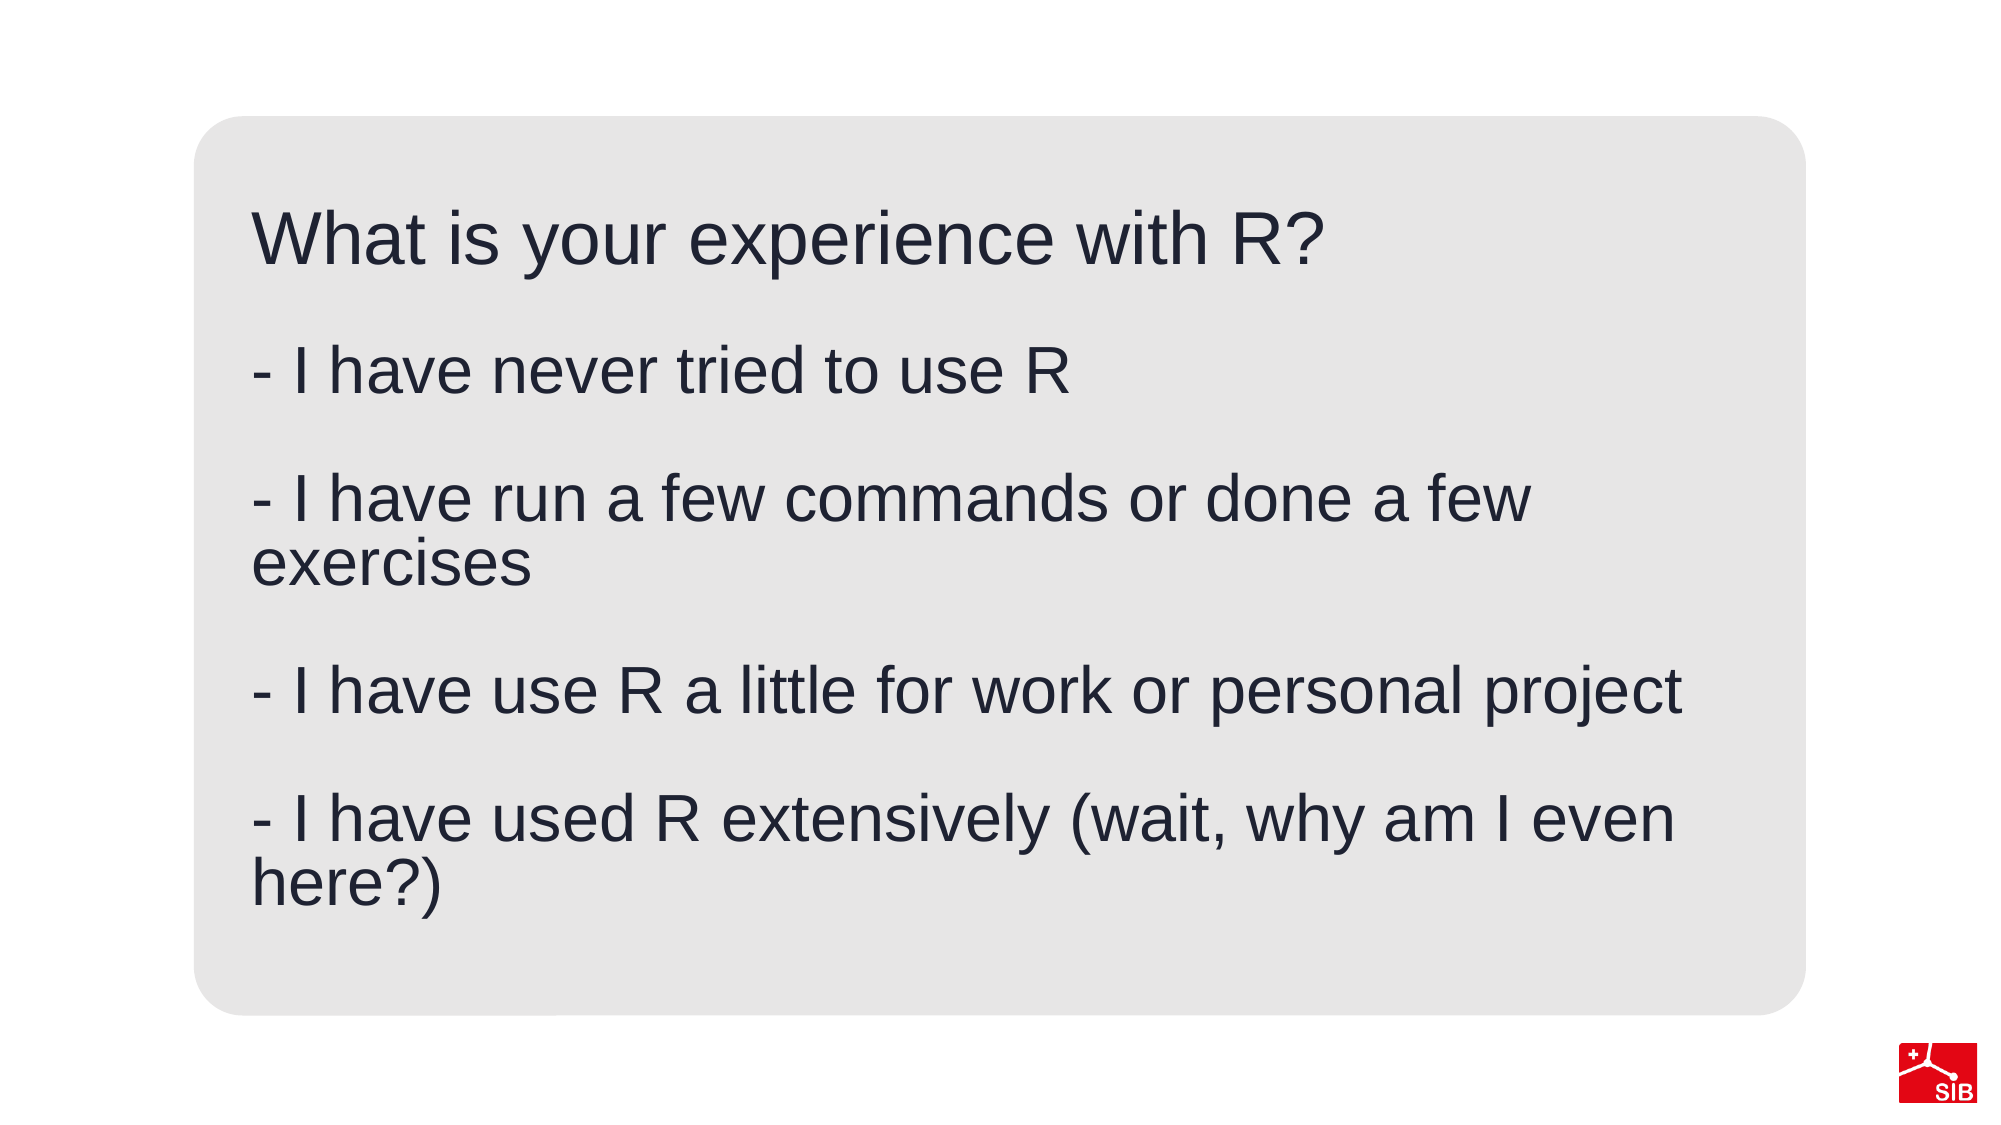

# What is your experience with R? - I have never tried to use R - I have run a few commands or done a few exercises - I have use R a little for work or personal project - I have used R extensively (wait, why am I even here?)